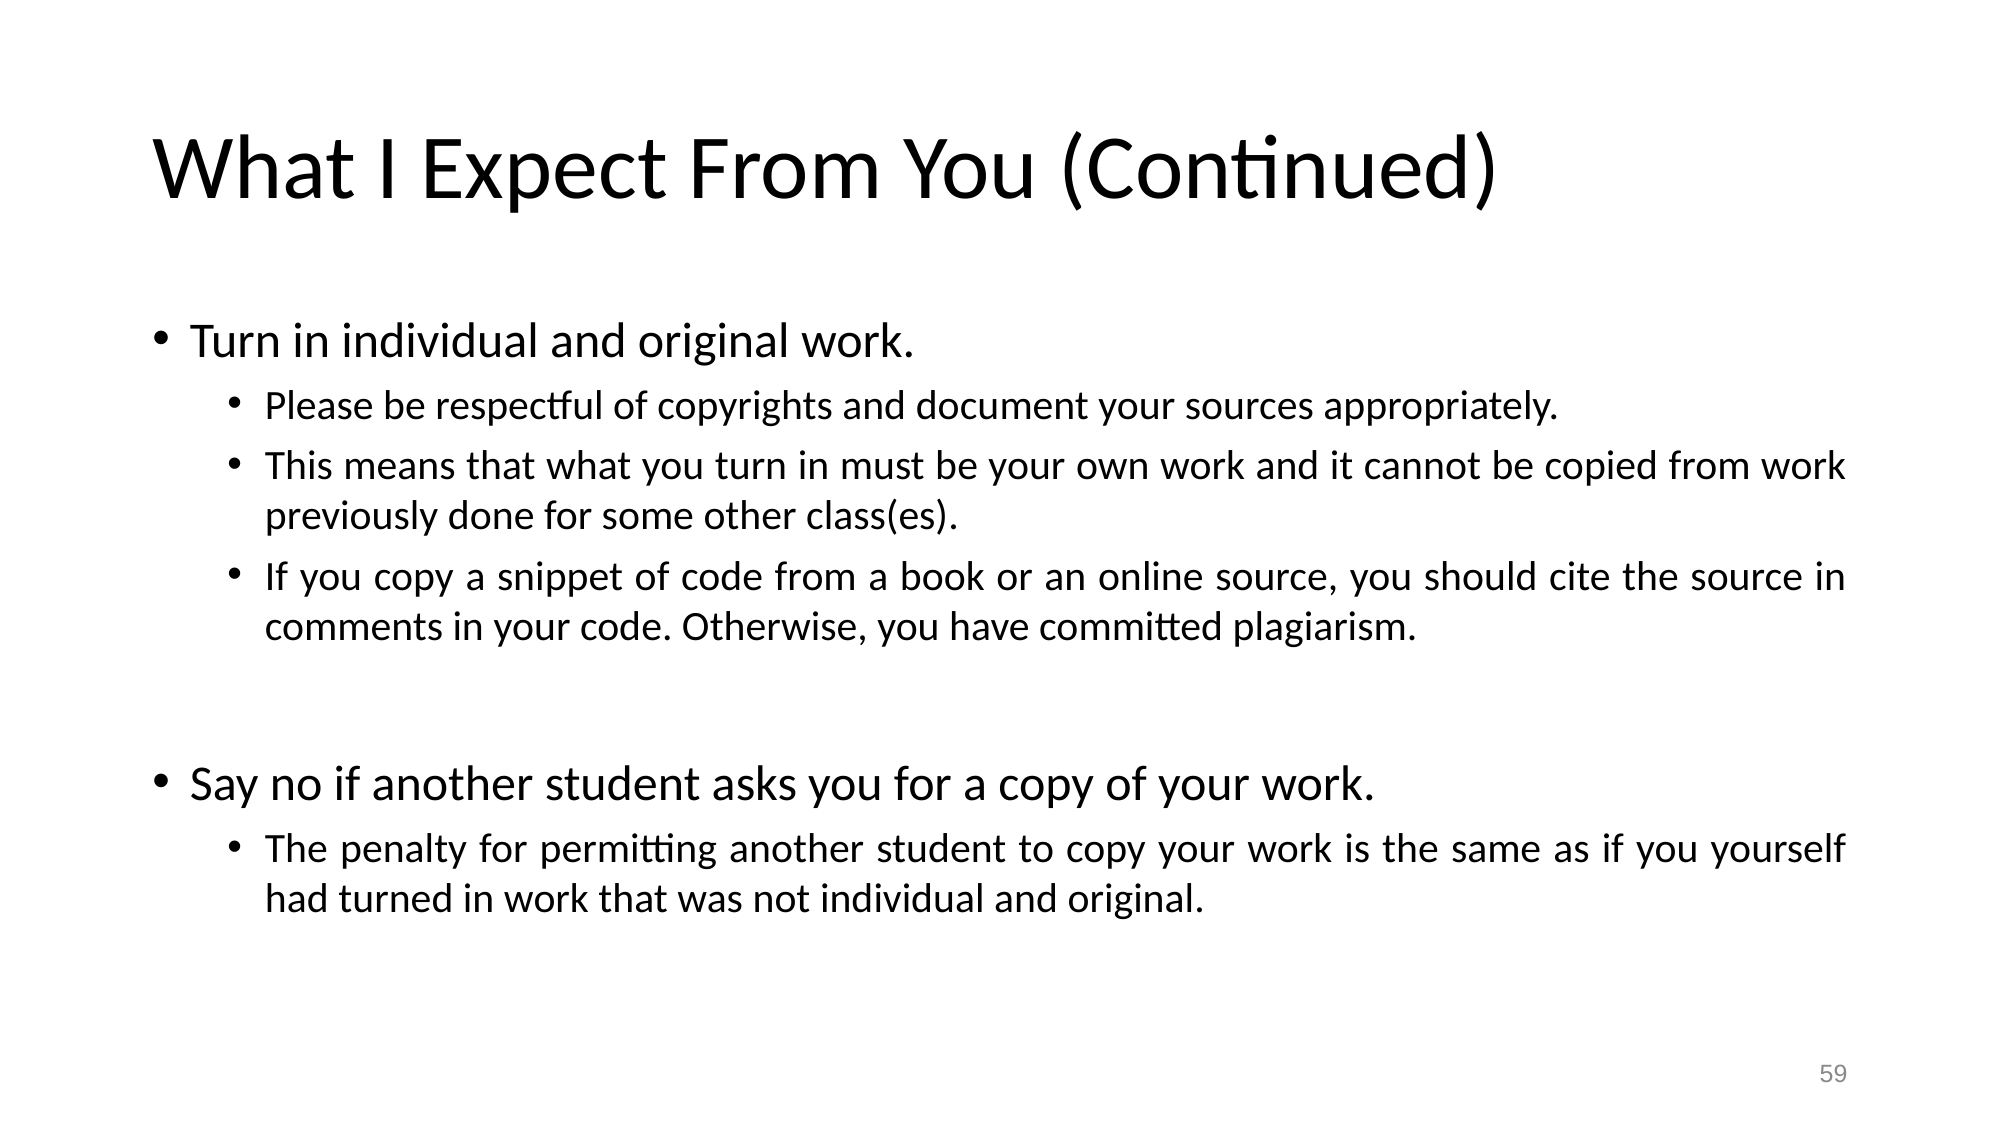

# What I Expect From You (Continued)
Turn in individual and original work.
Please be respectful of copyrights and document your sources appropriately.
This means that what you turn in must be your own work and it cannot be copied from work previously done for some other class(es).
If you copy a snippet of code from a book or an online source, you should cite the source in comments in your code. Otherwise, you have committed plagiarism.

Say no if another student asks you for a copy of your work.
The penalty for permitting another student to copy your work is the same as if you yourself had turned in work that was not individual and original.

59